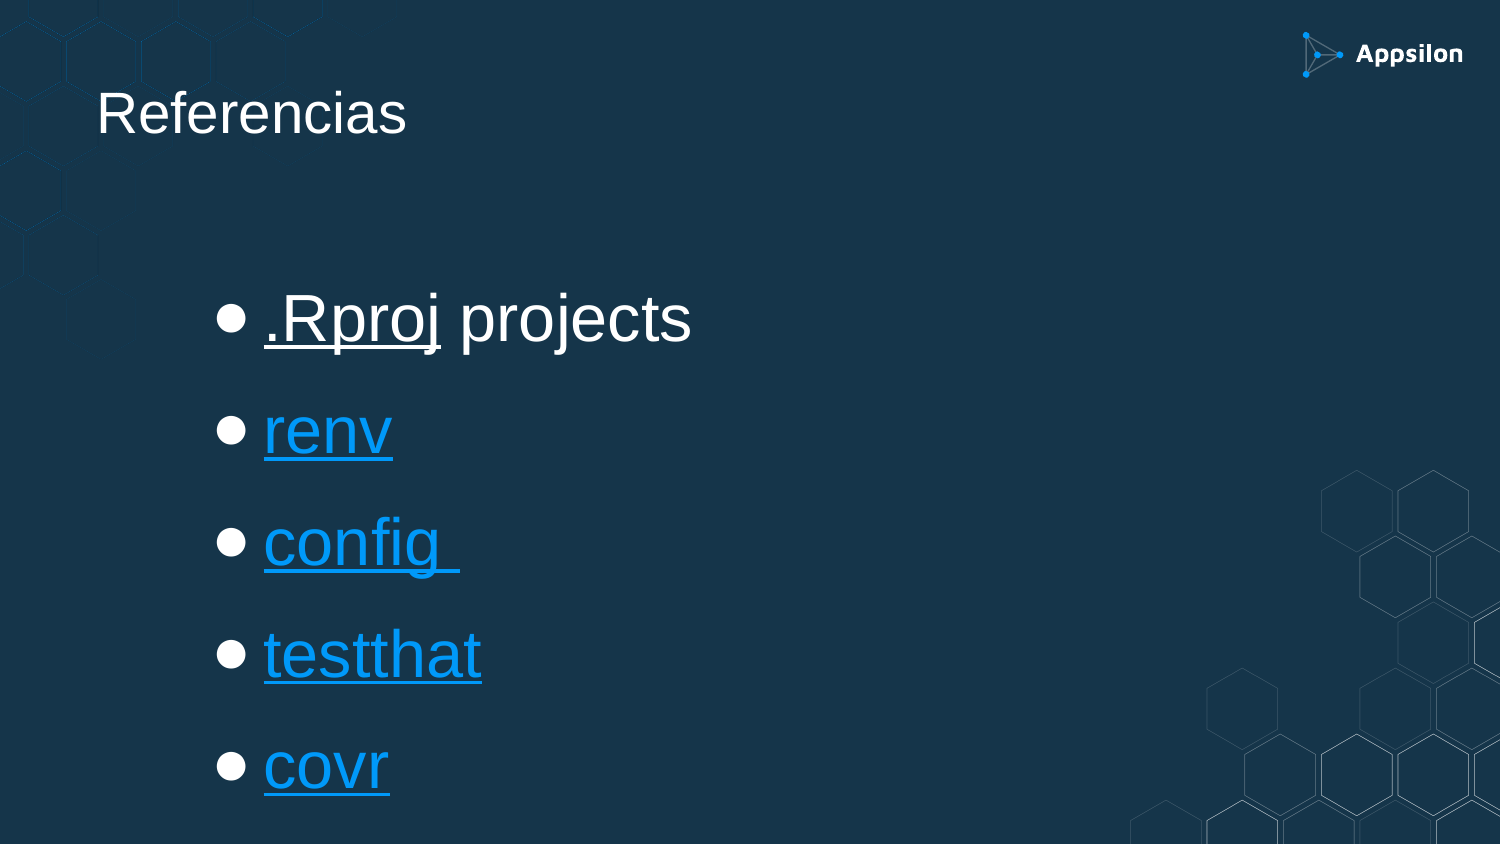

# Referencias
.Rproj projects
renv
config
testthat
covr
lintr
styler